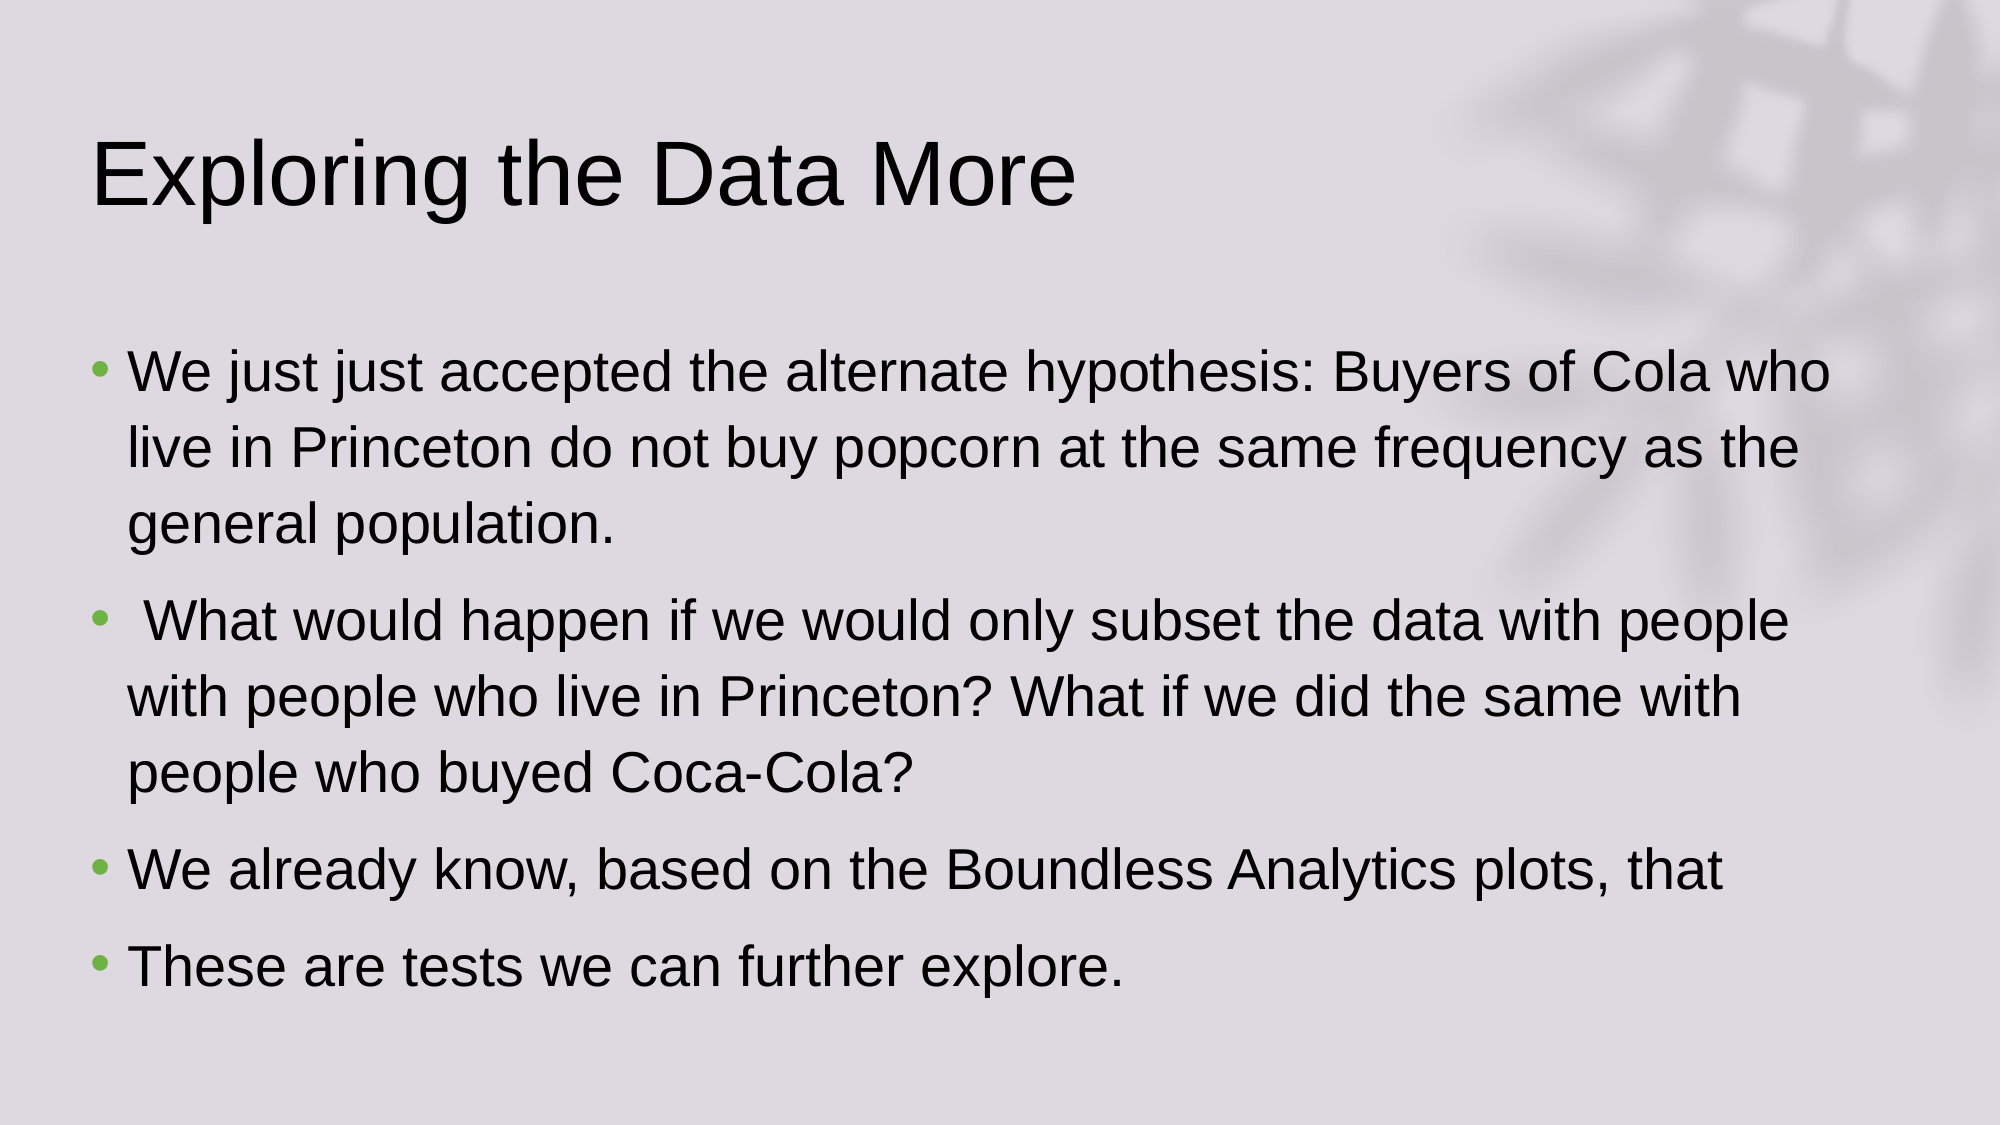

# Exploring the Data More
We just just accepted the alternate hypothesis: Buyers of Cola who live in Princeton do not buy popcorn at the same frequency as the general population.
 What would happen if we would only subset the data with people with people who live in Princeton? What if we did the same with people who buyed Coca-Cola?
We already know, based on the Boundless Analytics plots, that
These are tests we can further explore.